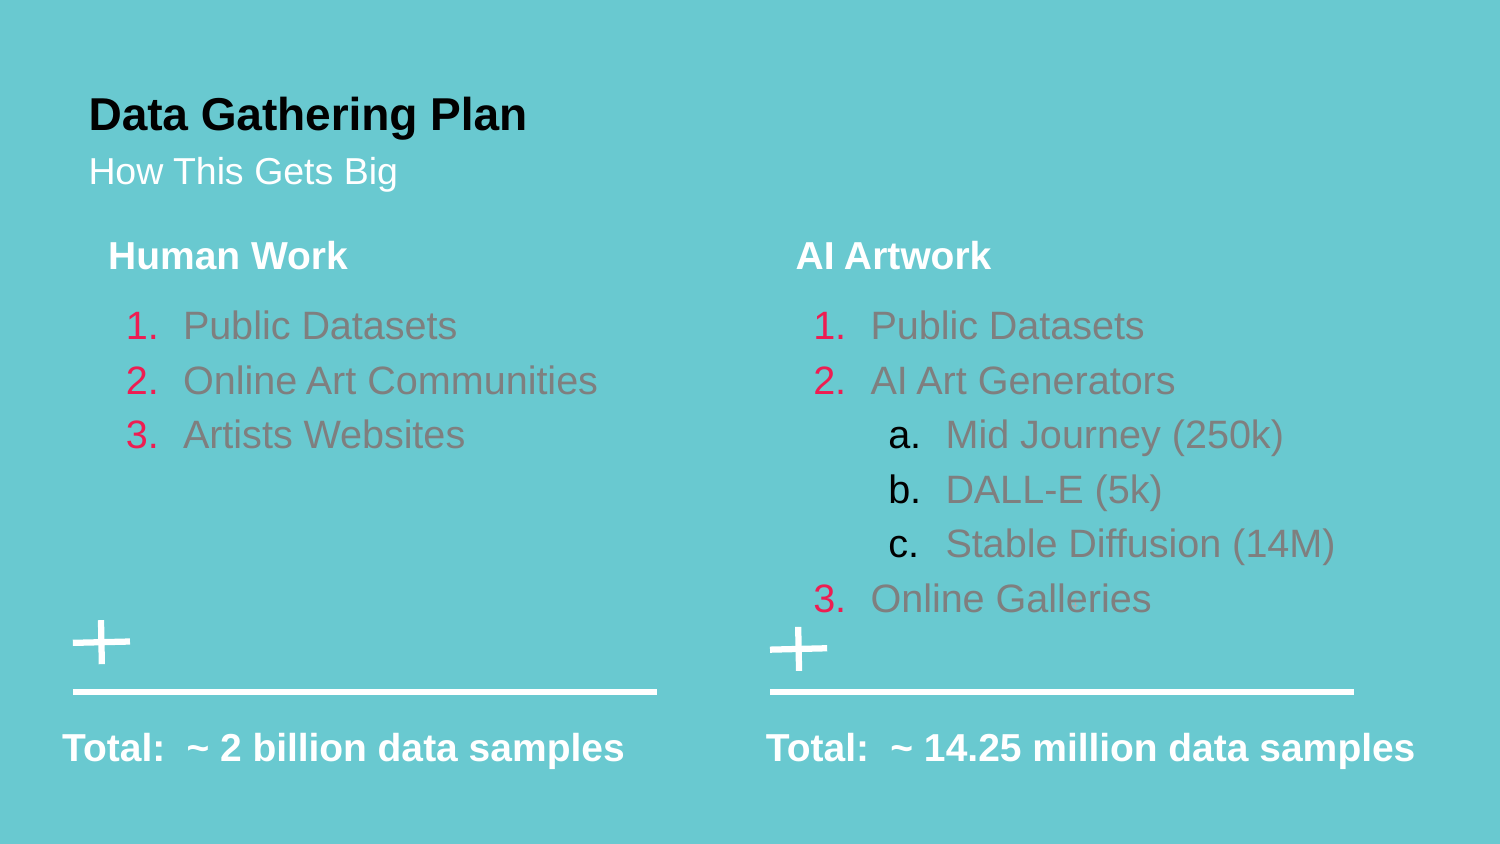

# Data Gathering Plan
How This Gets Big
AI Artwork
Public Datasets
AI Art Generators
Mid Journey (250k)
DALL-E (5k)
Stable Diffusion (14M)
Online Galleries
Human Work
Public Datasets
Online Art Communities
Artists Websites

4
Total:  ~ 2 billion data samples
Total:  ~ 14.25 million data samples